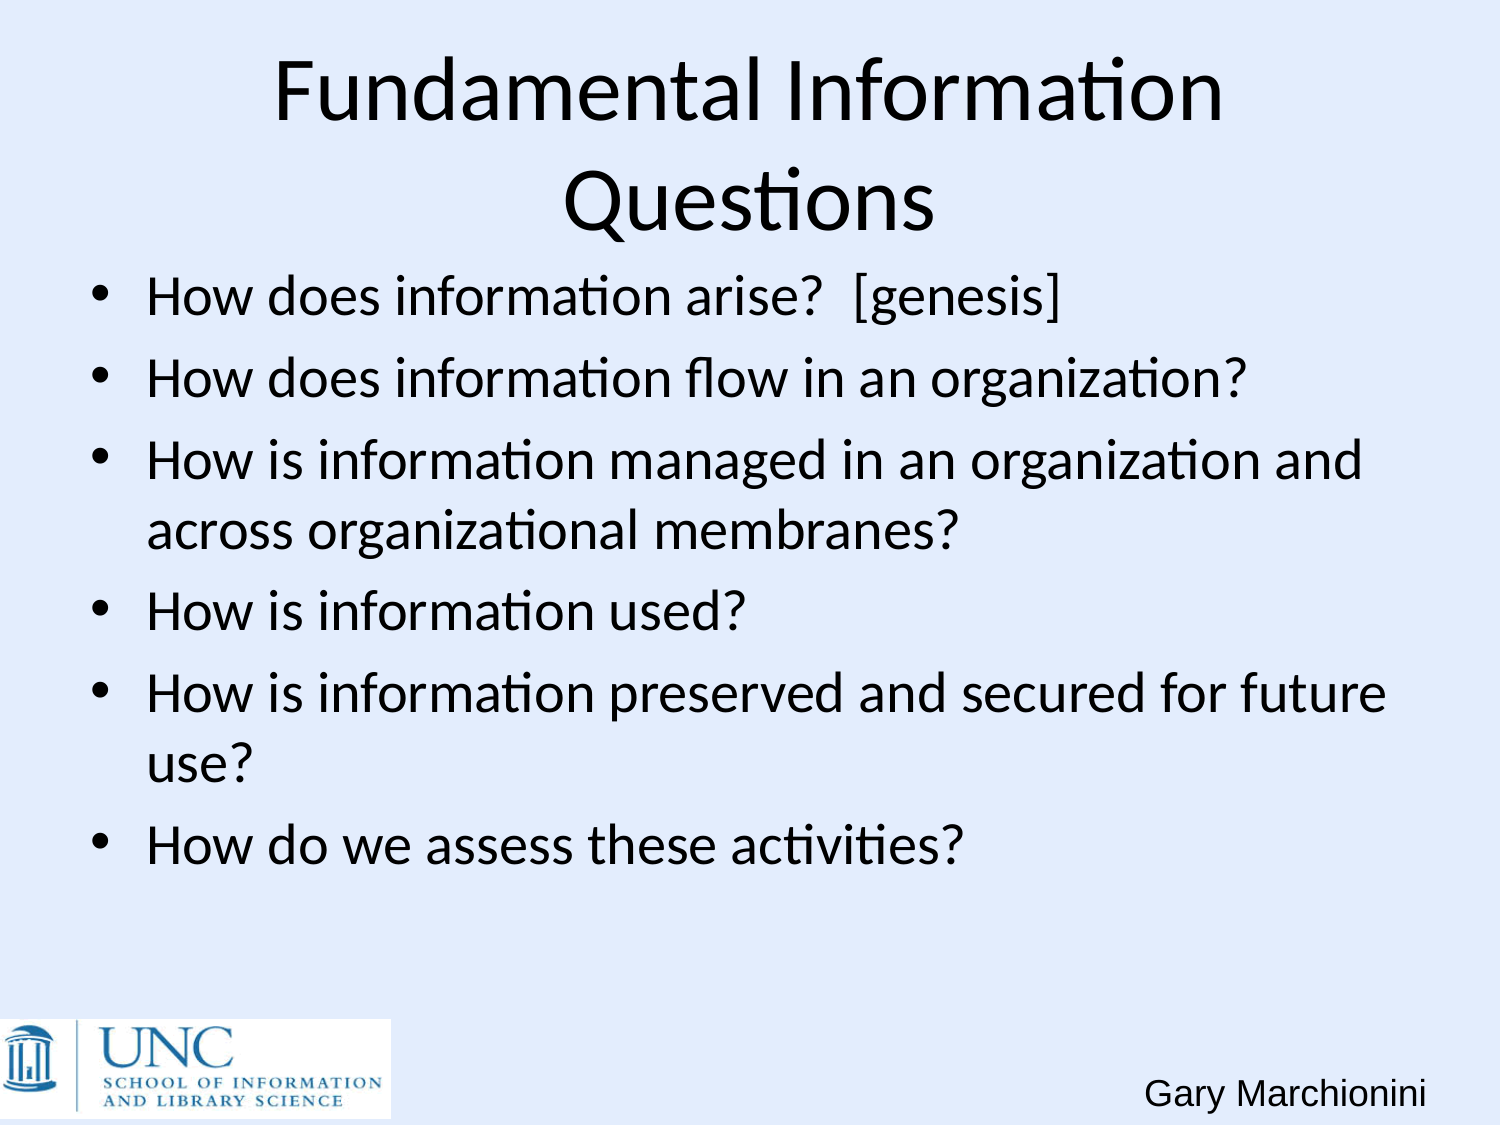

# Fundamental Information Questions
How does information arise?  [genesis]
How does information flow in an organization?
How is information managed in an organization and across organizational membranes?
How is information used?
How is information preserved and secured for future use?
How do we assess these activities?